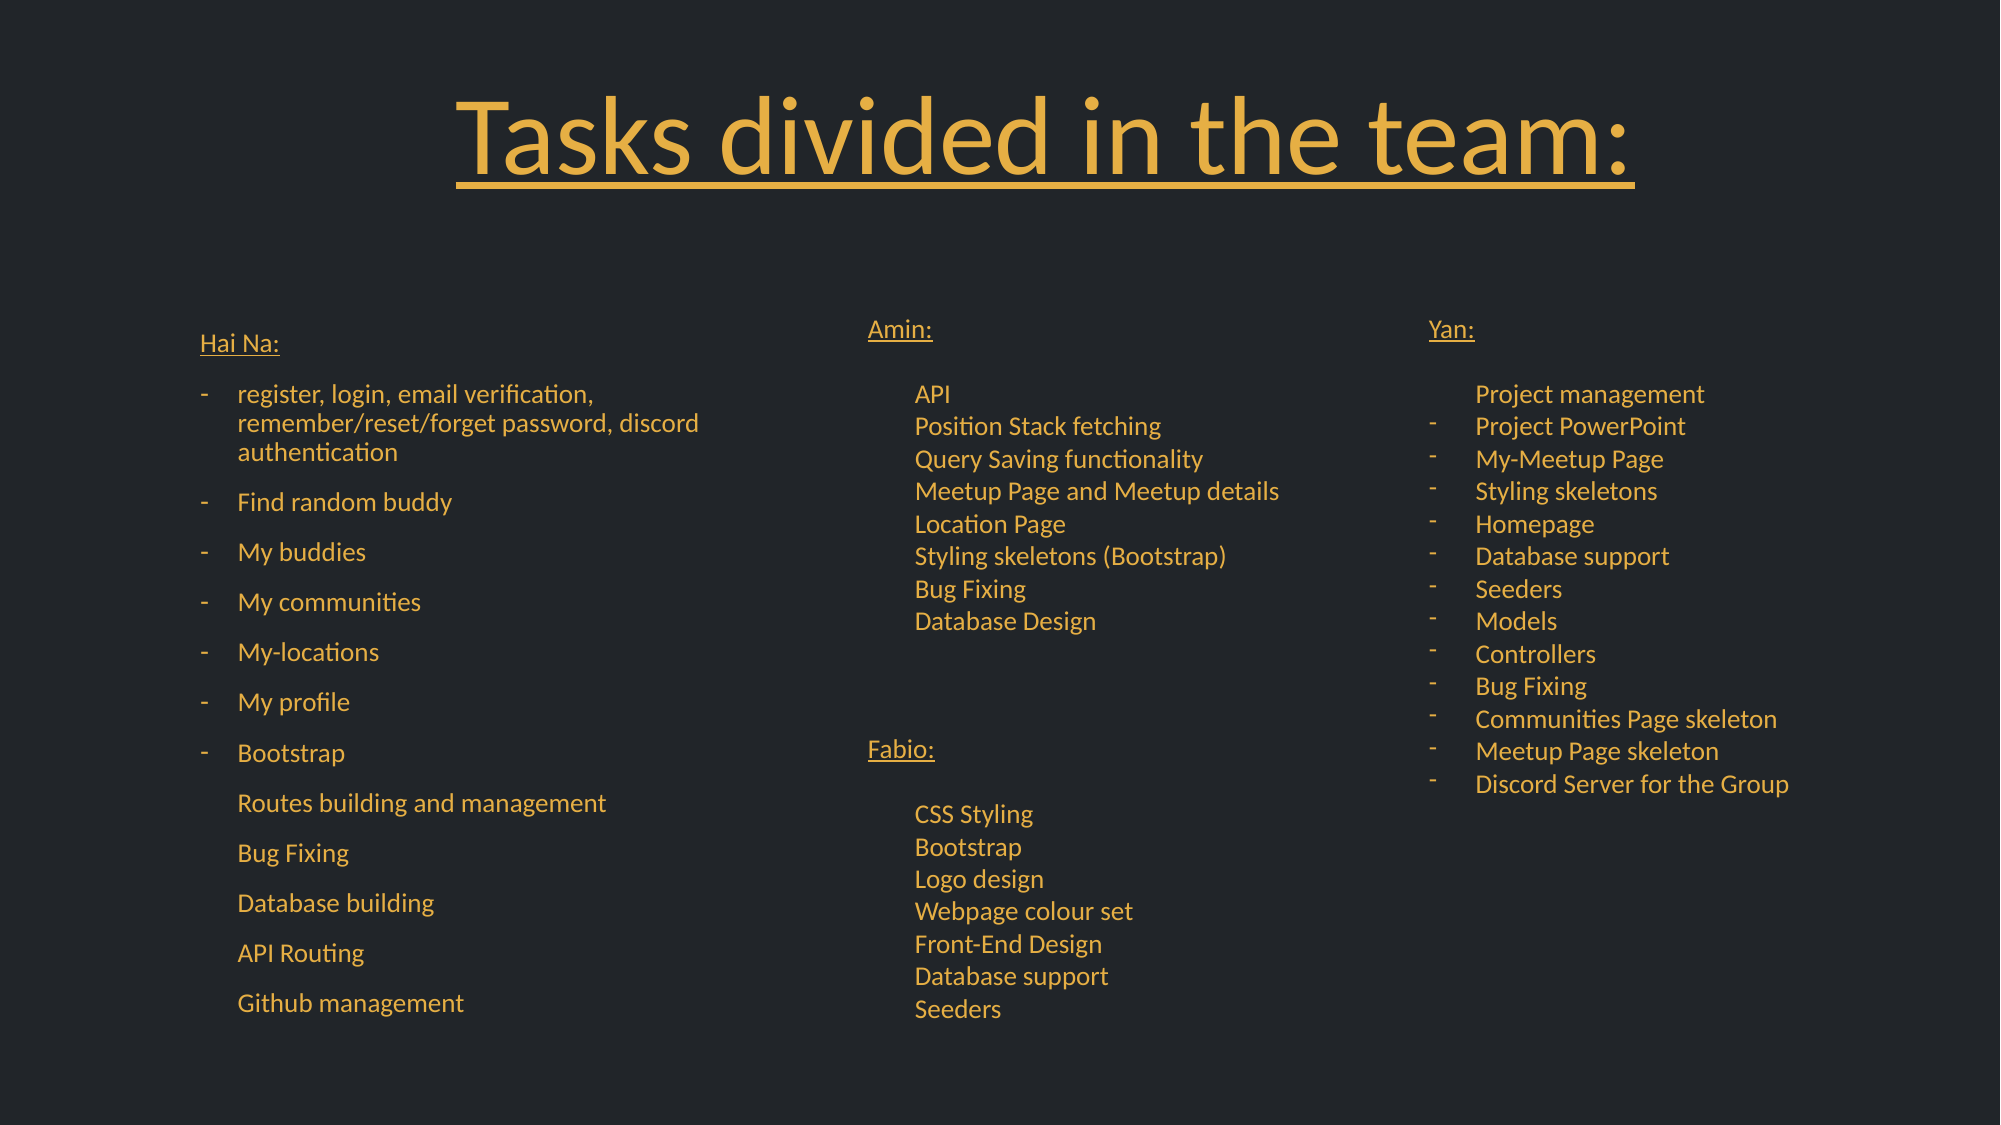

# Tasks divided in the team:
Amin:

API
Position Stack fetching
Query Saving functionality
Meetup Page and Meetup details
Location Page
Styling skeletons (Bootstrap)
Bug Fixing
Database Design

Yan:

Project management
Project PowerPoint
My-Meetup Page
Styling skeletons
Homepage
Database support
Seeders
Models
Controllers
Bug Fixing
Communities Page skeleton
Meetup Page skeleton
Discord Server for the Group

Hai Na:
register, login, email verification, remember/reset/forget password, discord authentication
Find random buddy
My buddies
My communities
My-locations
My profile
Bootstrap
Routes building and management
Bug Fixing
Database building
API Routing
Github management
Fabio:

CSS Styling
Bootstrap
Logo design
Webpage colour set
Front-End Design
Database support
Seeders